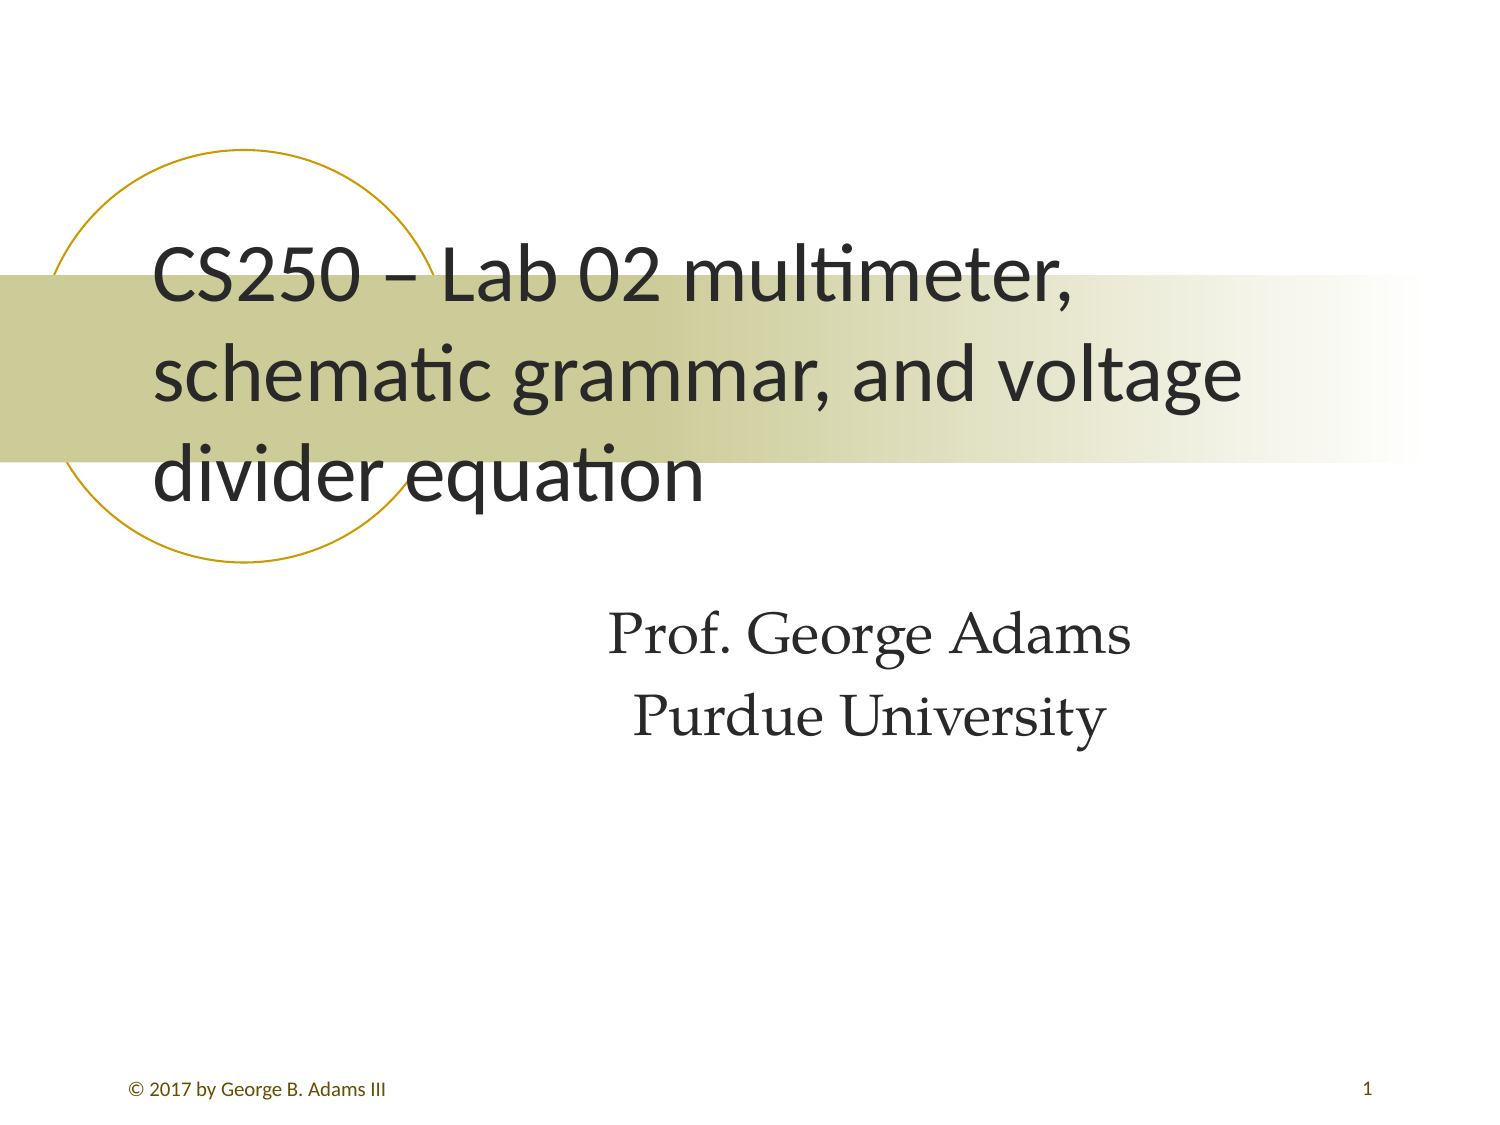

# CS250 – Lab 02 multimeter, schematic grammar, and voltage divider equation
Prof. George Adams
Purdue University
1
© 2017 by George B. Adams III